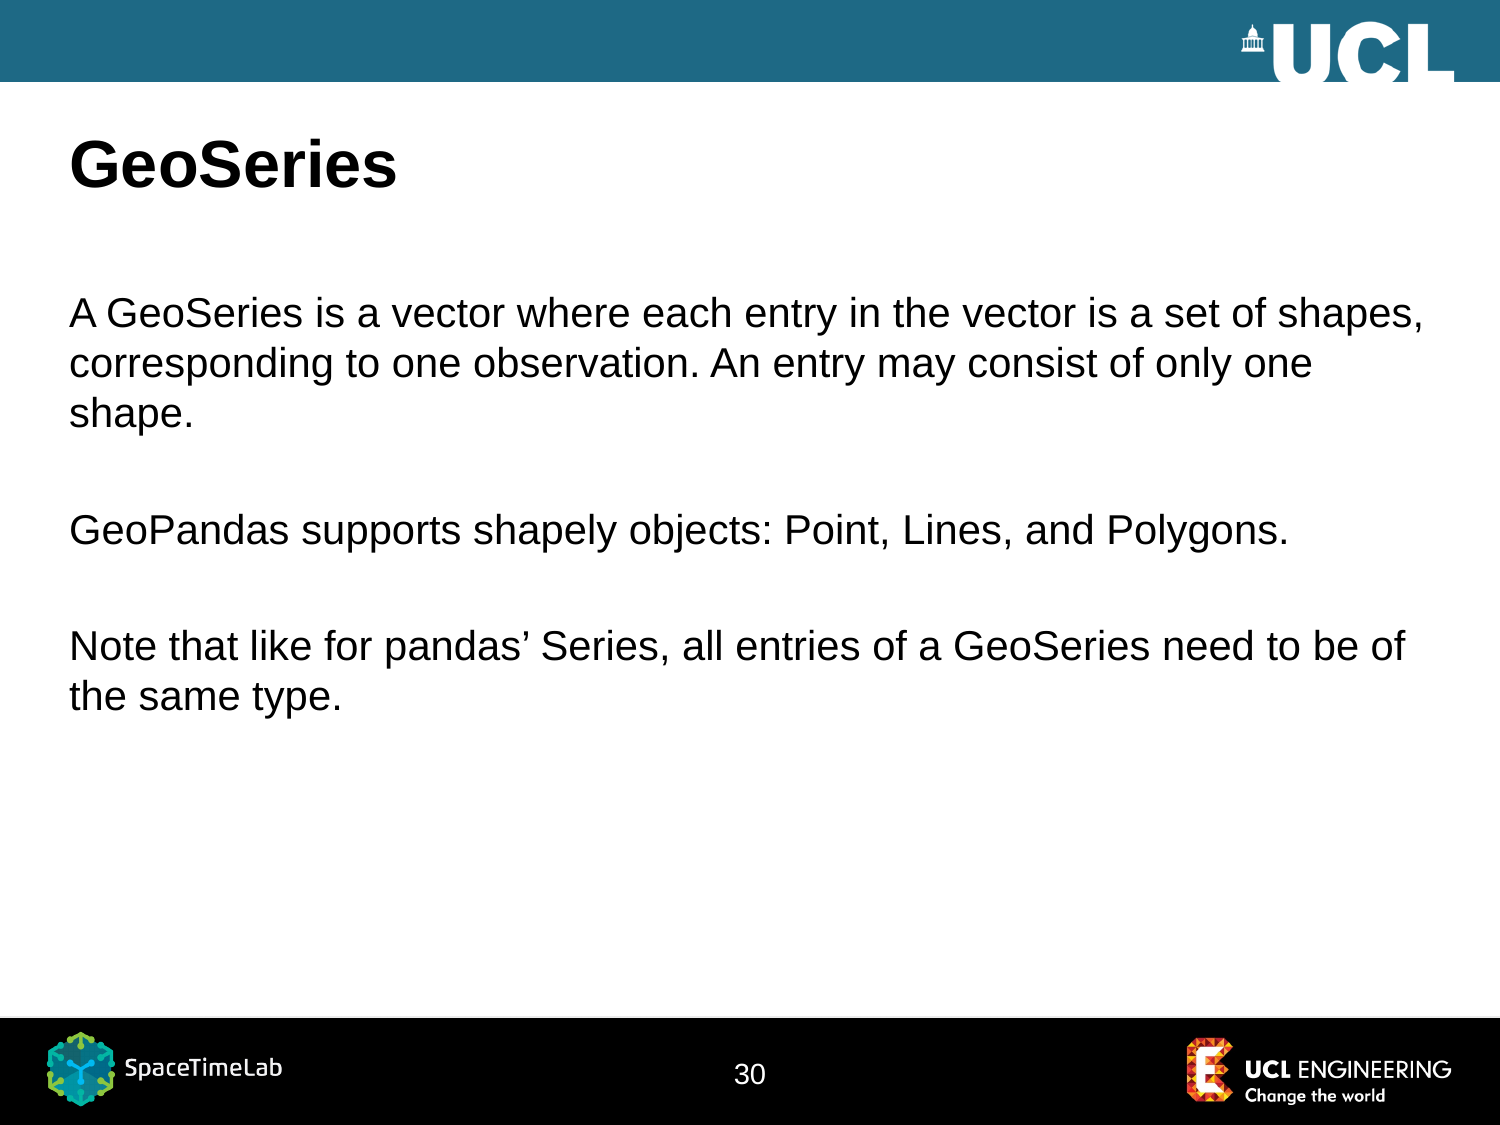

# GeoSeries

A GeoSeries is a vector where each entry in the vector is a set of shapes, corresponding to one observation. An entry may consist of only one shape.

GeoPandas supports shapely objects: Point, Lines, and Polygons.

Note that like for pandas’ Series, all entries of a GeoSeries need to be of the same type.

31